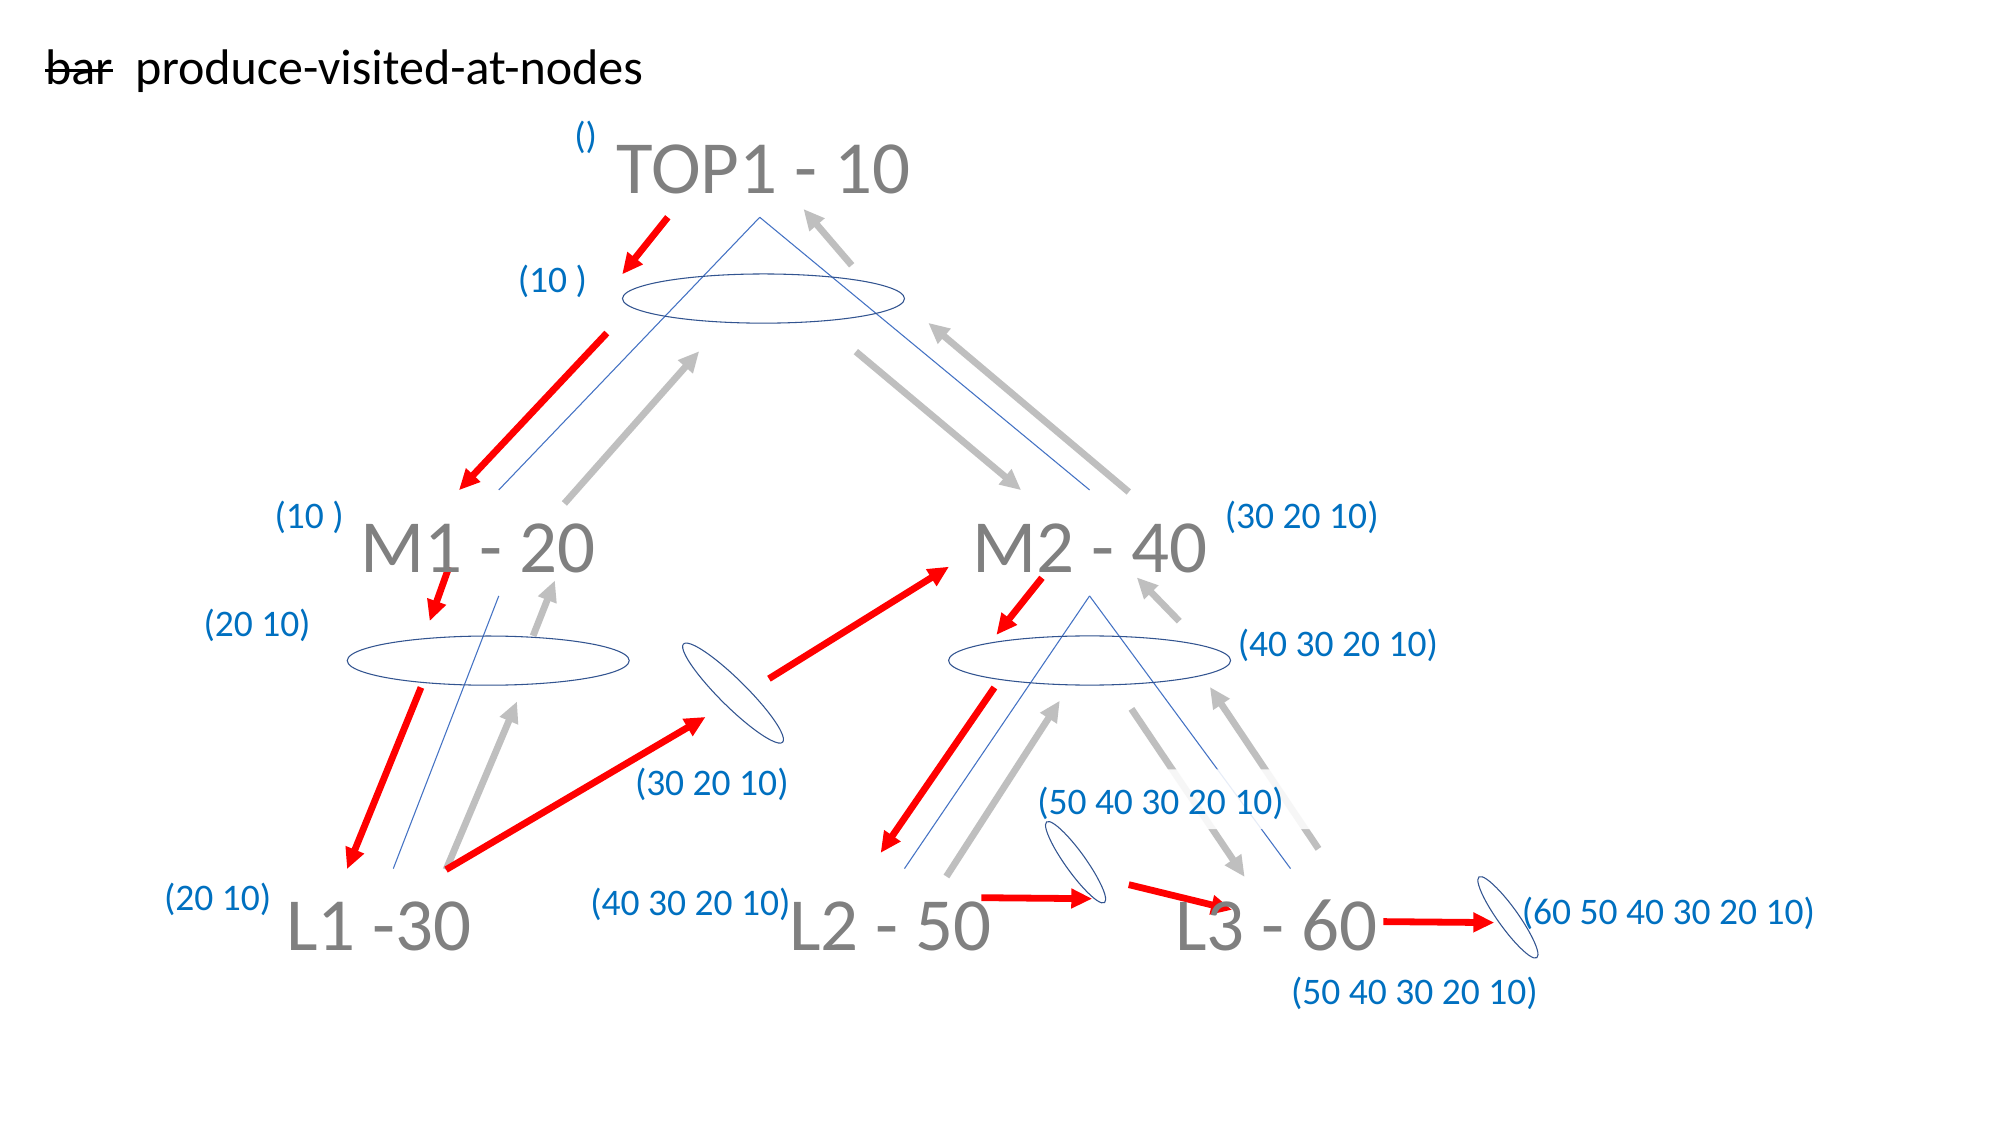

bar  produce-visited-at-nodes
()
TOP1 - 10
(10 )

(30 20 10)
(10 )
M1 - 20
M2 - 40
(20 10)
(40 30 20 10)

(30 20 10)
(50 40 30 20 10)

(20 10)
L2 - 50
L1 -30
L3 - 60
(40 30 20 10)
(60 50 40 30 20 10)

(50 40 30 20 10)